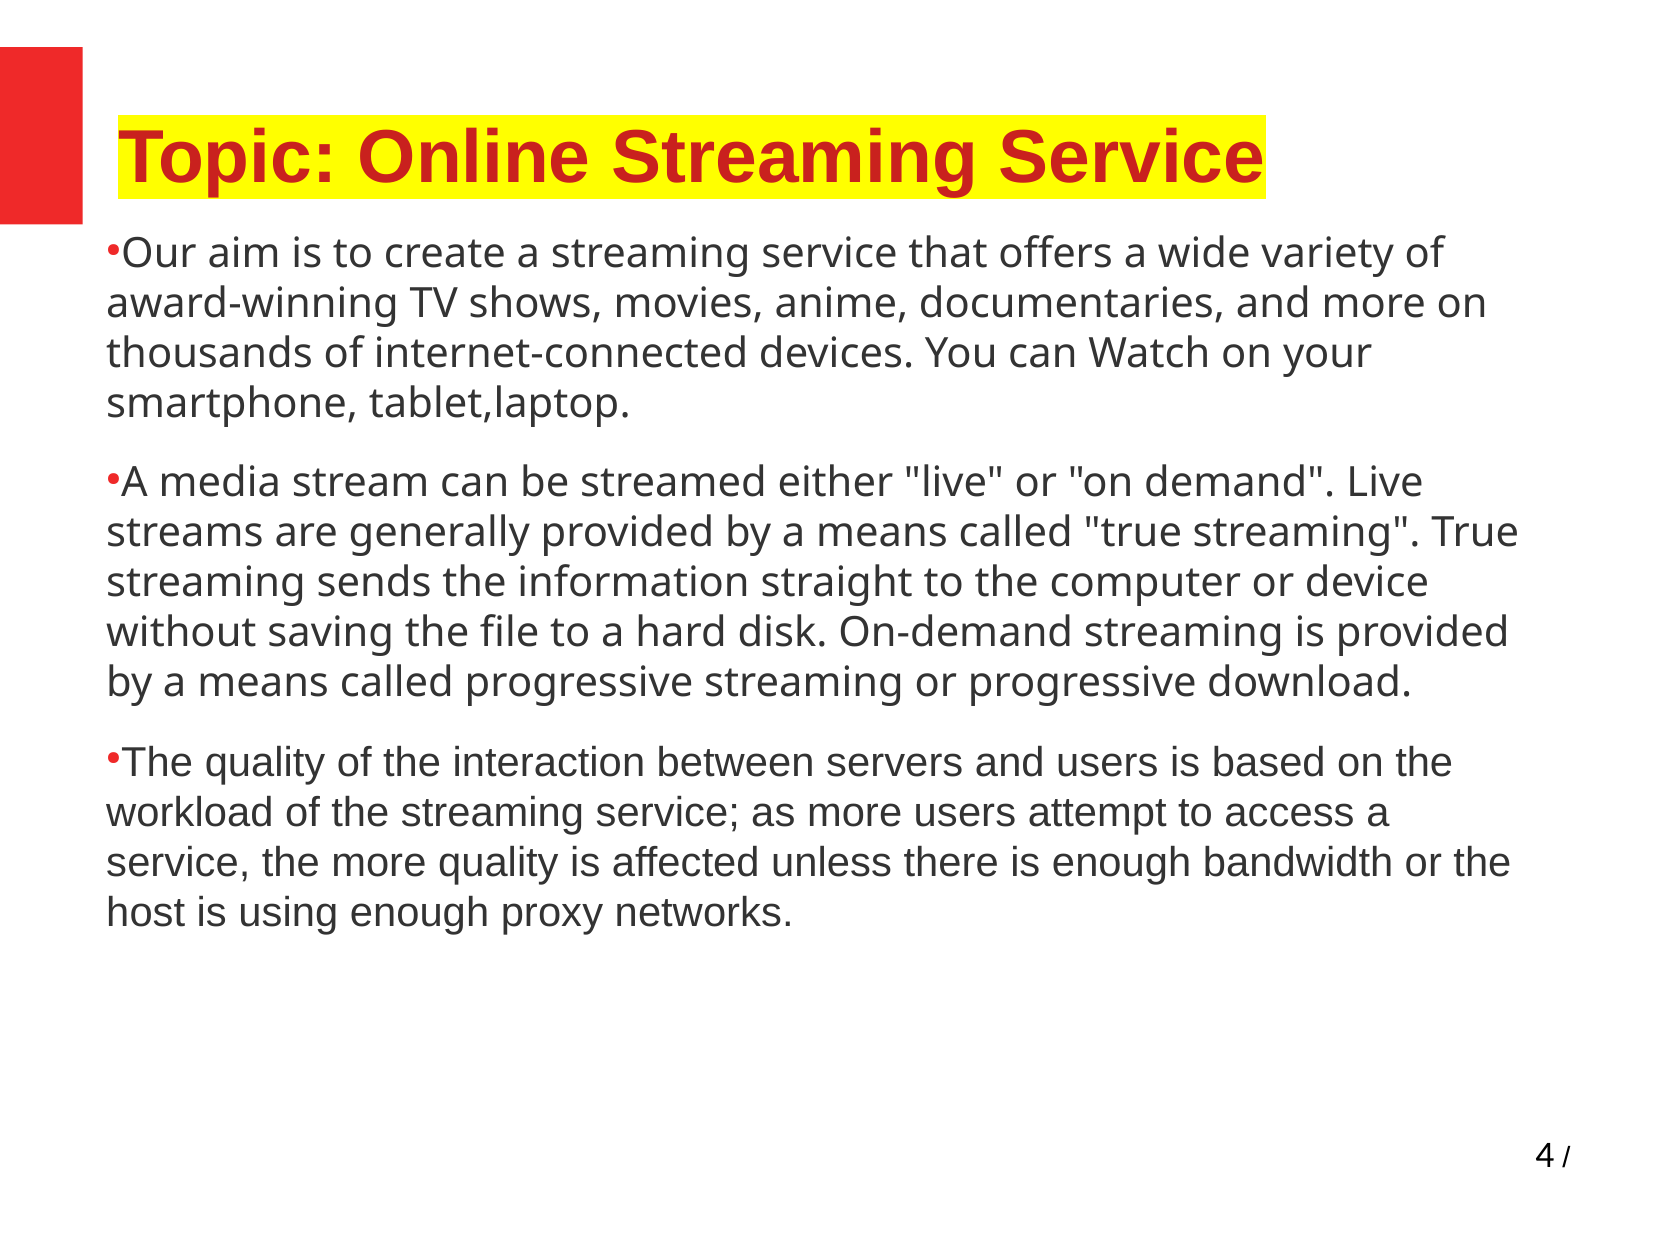

Topic: Online Streaming Service
Our aim is to create a streaming service that offers a wide variety of award-winning TV shows, movies, anime, documentaries, and more on thousands of internet-connected devices. You can Watch on your smartphone, tablet,laptop.
A media stream can be streamed either "live" or "on demand". Live streams are generally provided by a means called "true streaming". True streaming sends the information straight to the computer or device without saving the file to a hard disk. On-demand streaming is provided by a means called progressive streaming or progressive download.
The quality of the interaction between servers and users is based on the workload of the streaming service; as more users attempt to access a service, the more quality is affected unless there is enough bandwidth or the host is using enough proxy networks.

4 /